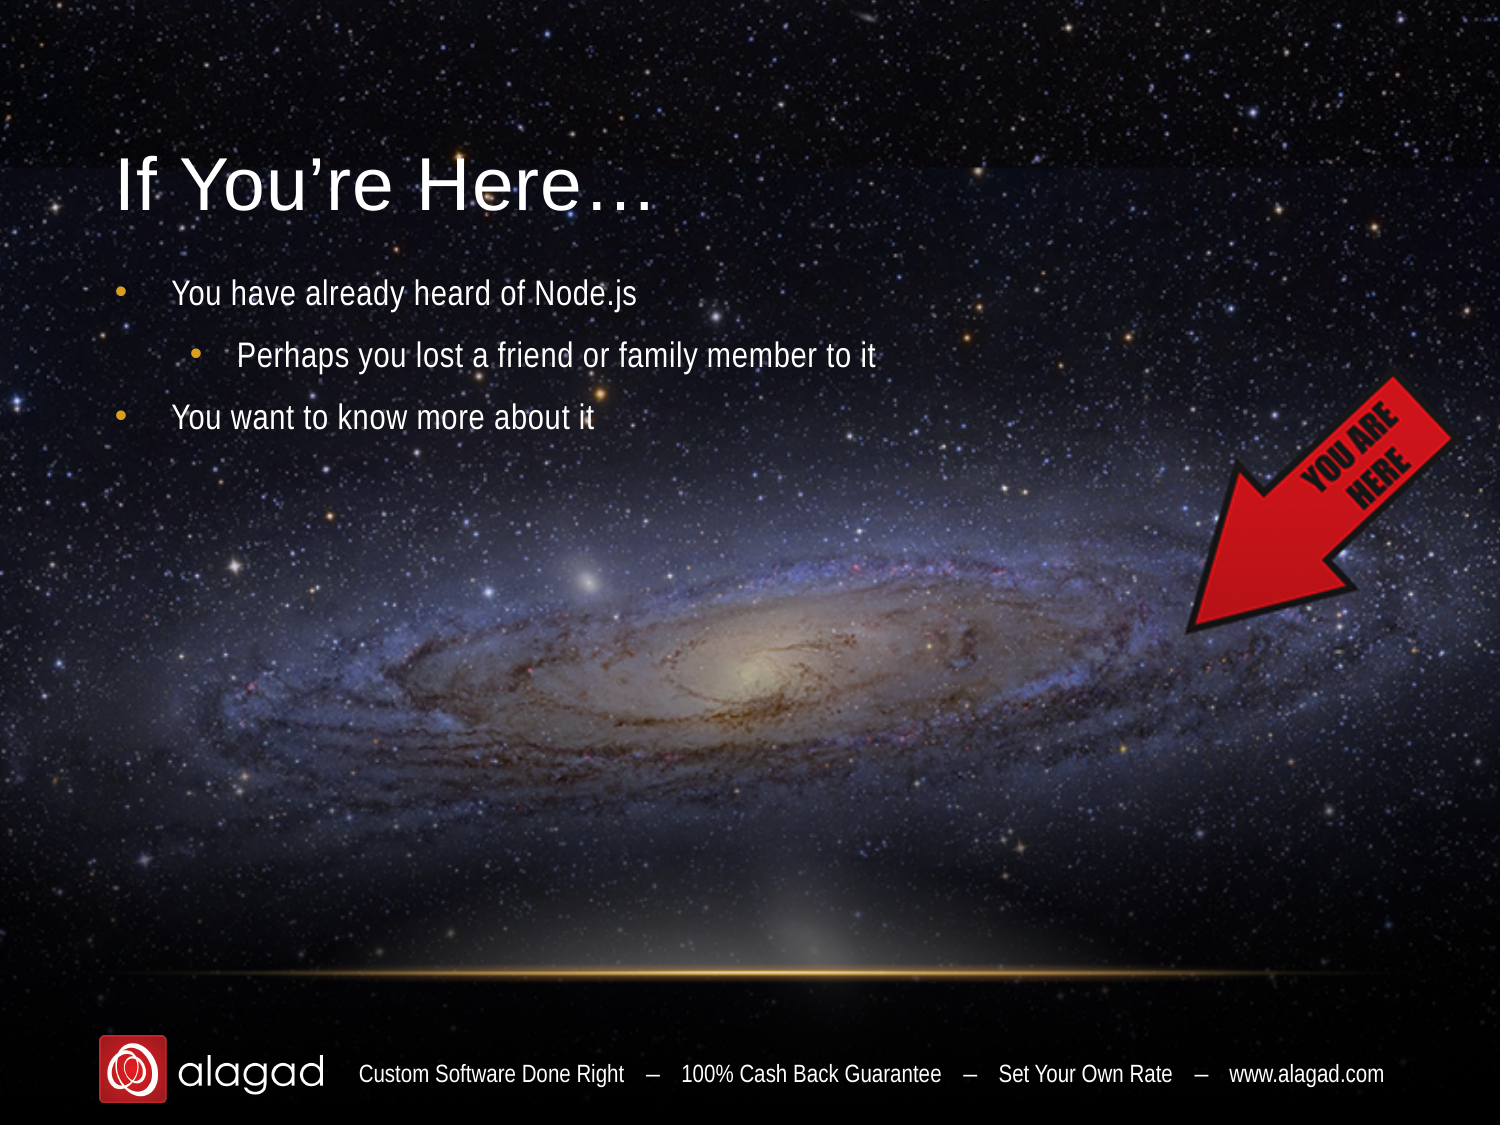

# If You’re Here…
You have already heard of Node.js
Perhaps you lost a friend or family member to it
You want to know more about it
Custom Software Done Right   –   100% Cash Back Guarantee   –   Set Your Own Rate   –   www.alagad.com